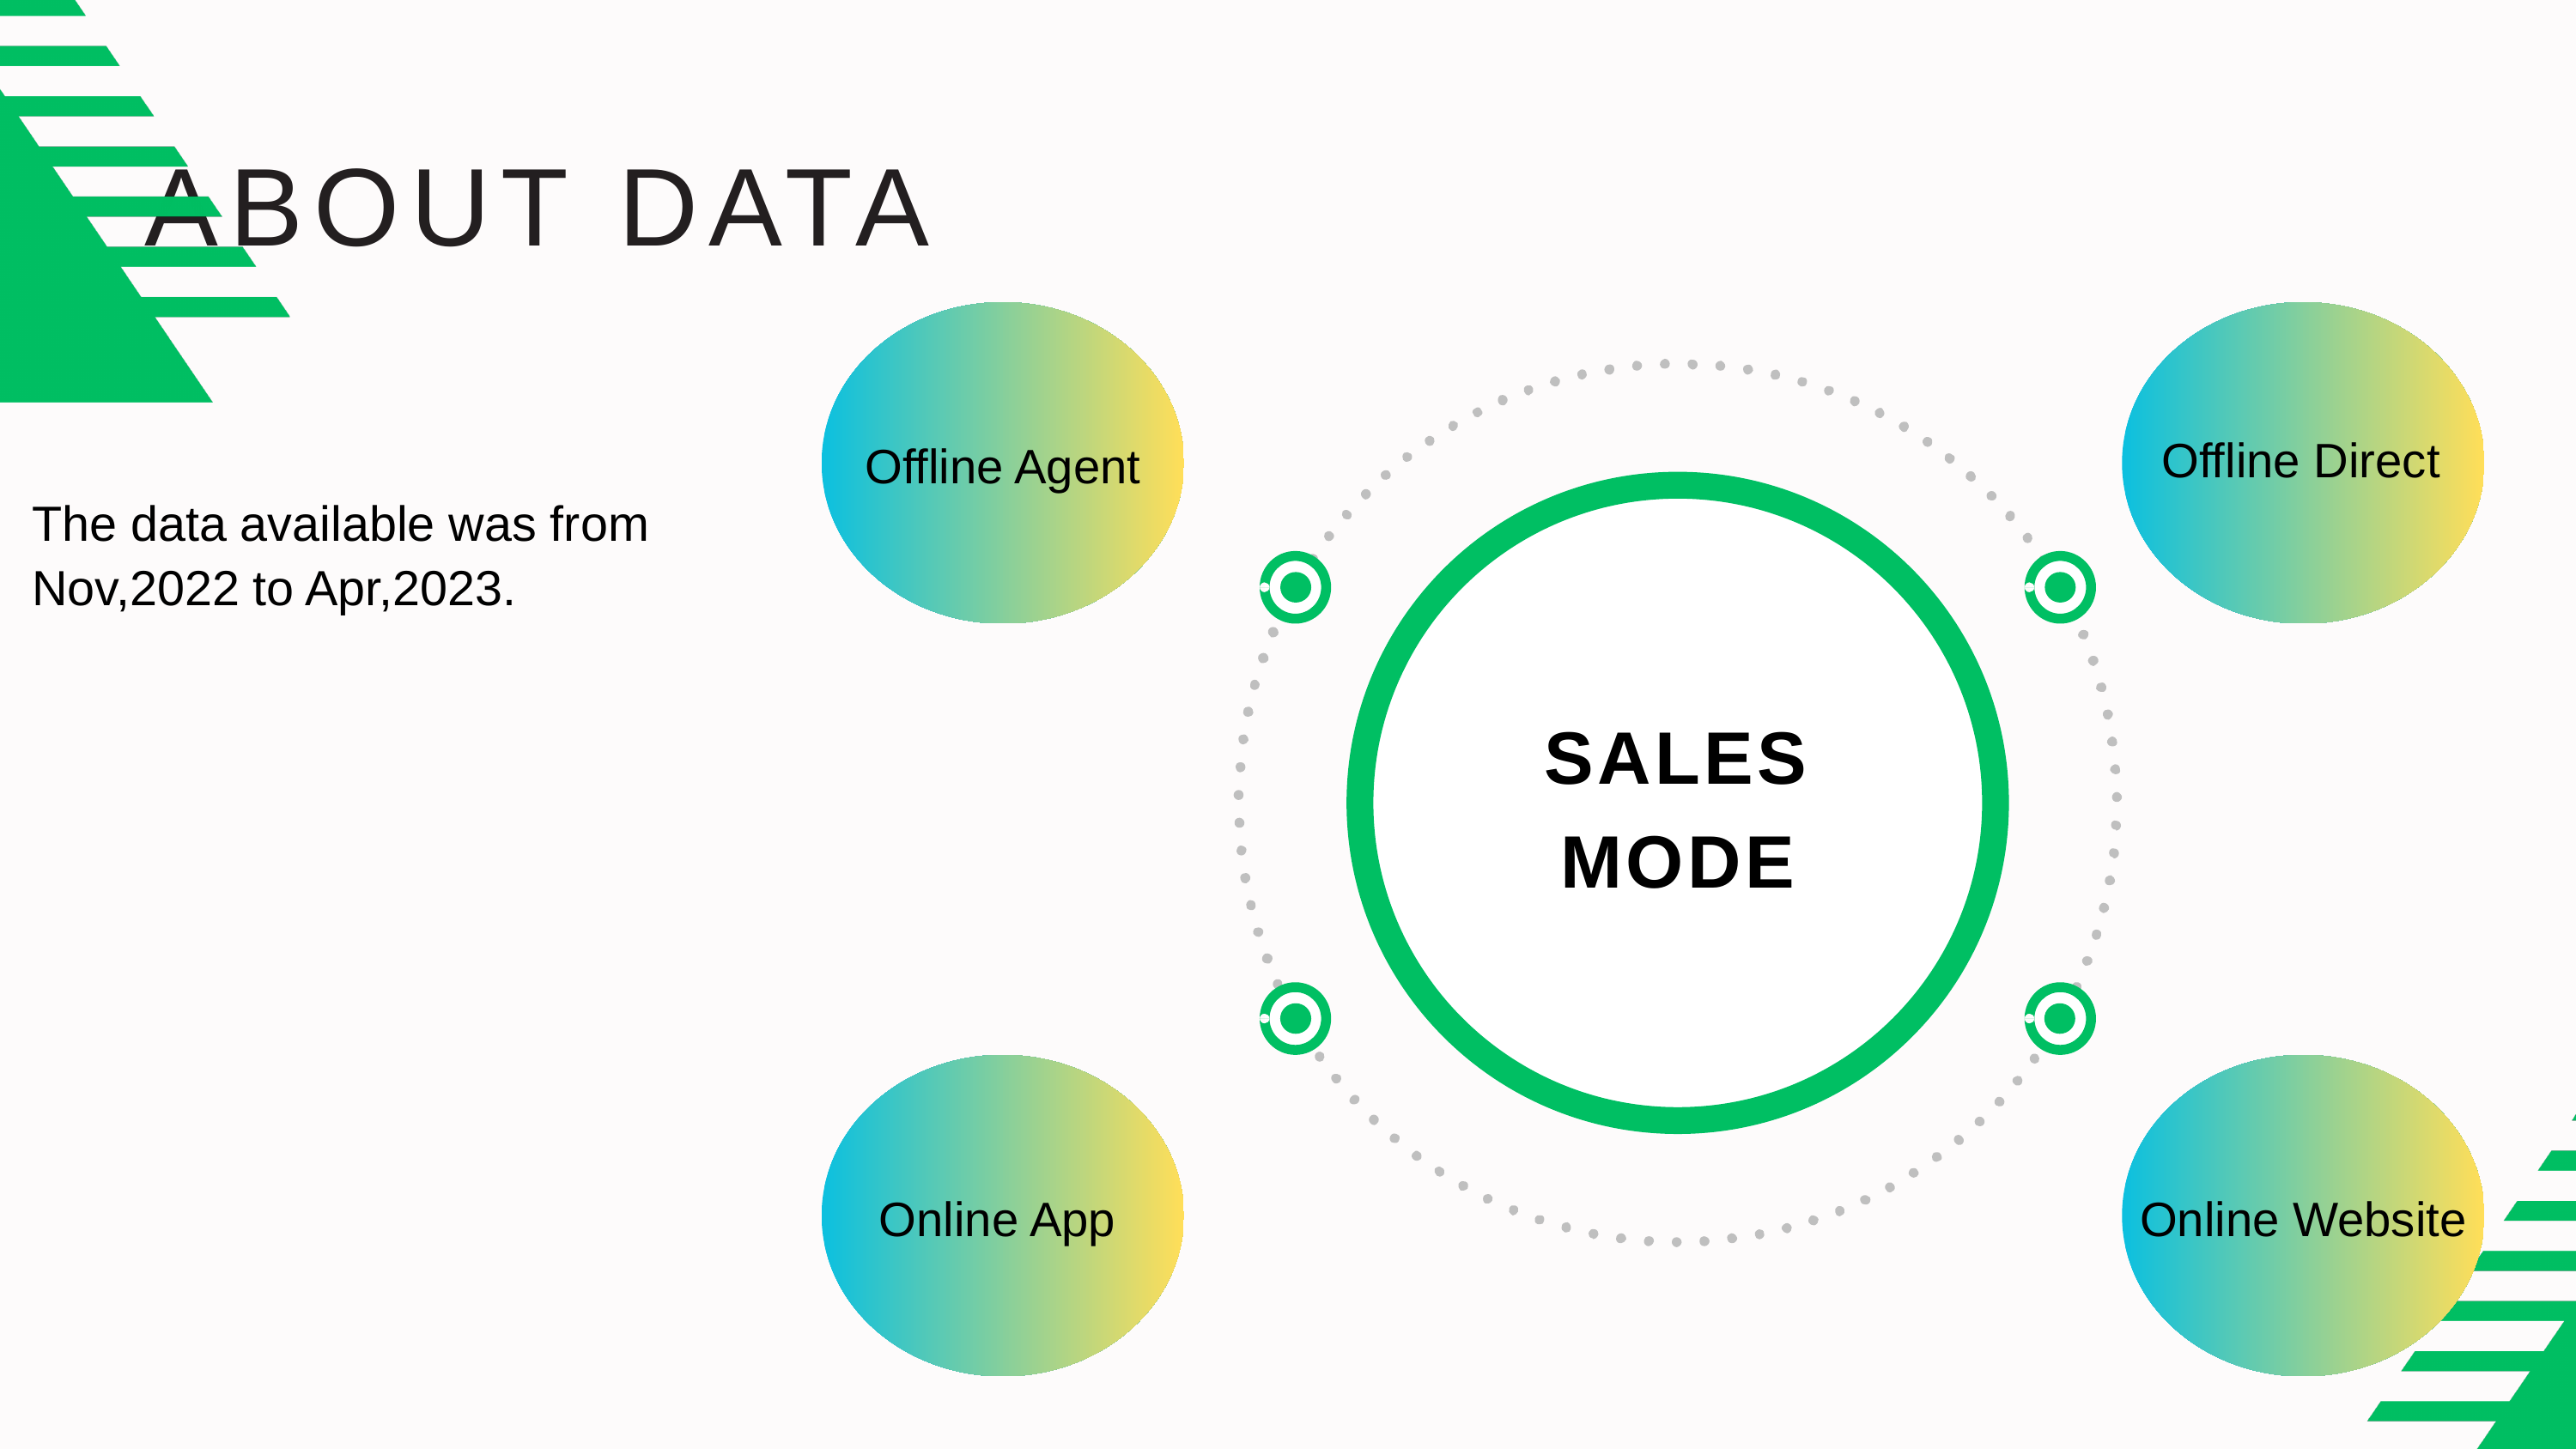

ABOUT DATA

Offline Direct
Offline Agent

The data available was from Nov,2022 to Apr,2023.

SALES MODE

Online App
Online Website